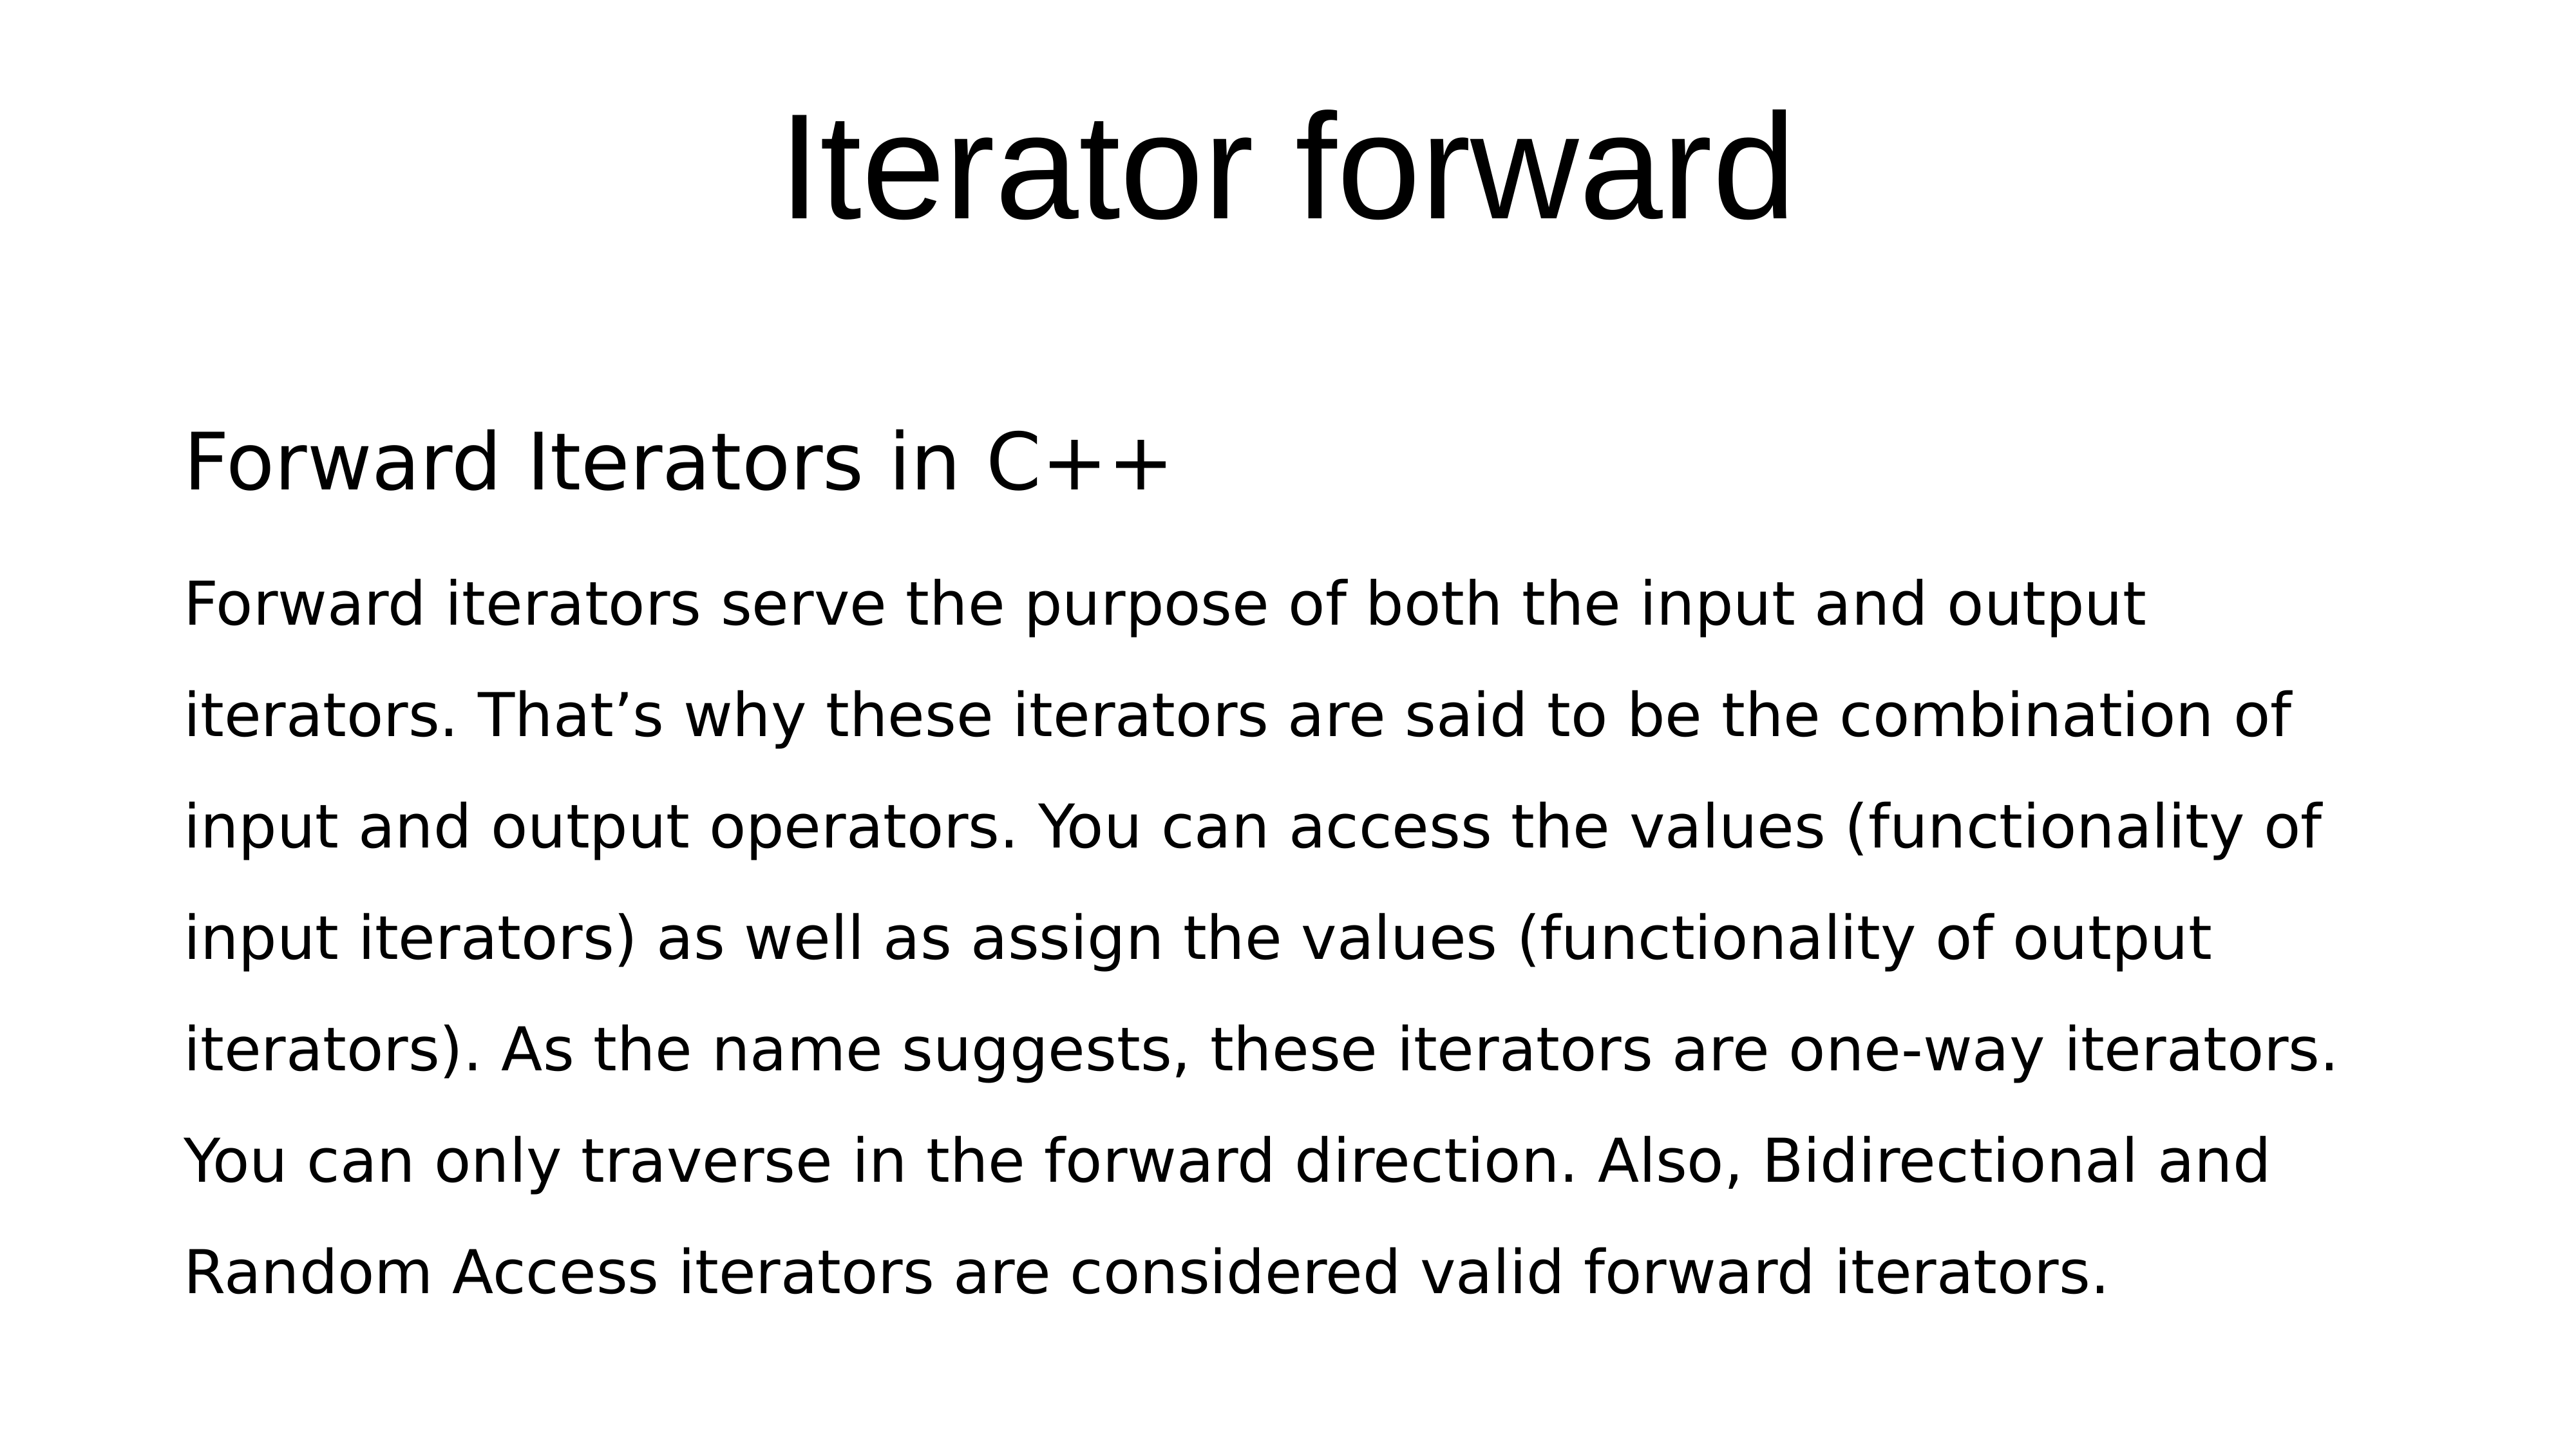

# Iterator forward
Forward Iterators in C++
Forward iterators serve the purpose of both the input and output iterators. That’s why these iterators are said to be the combination of input and output operators. You can access the values (functionality of input iterators) as well as assign the values (functionality of output iterators). As the name suggests, these iterators are one-way iterators. You can only traverse in the forward direction. Also, Bidirectional and Random Access iterators are considered valid forward iterators.